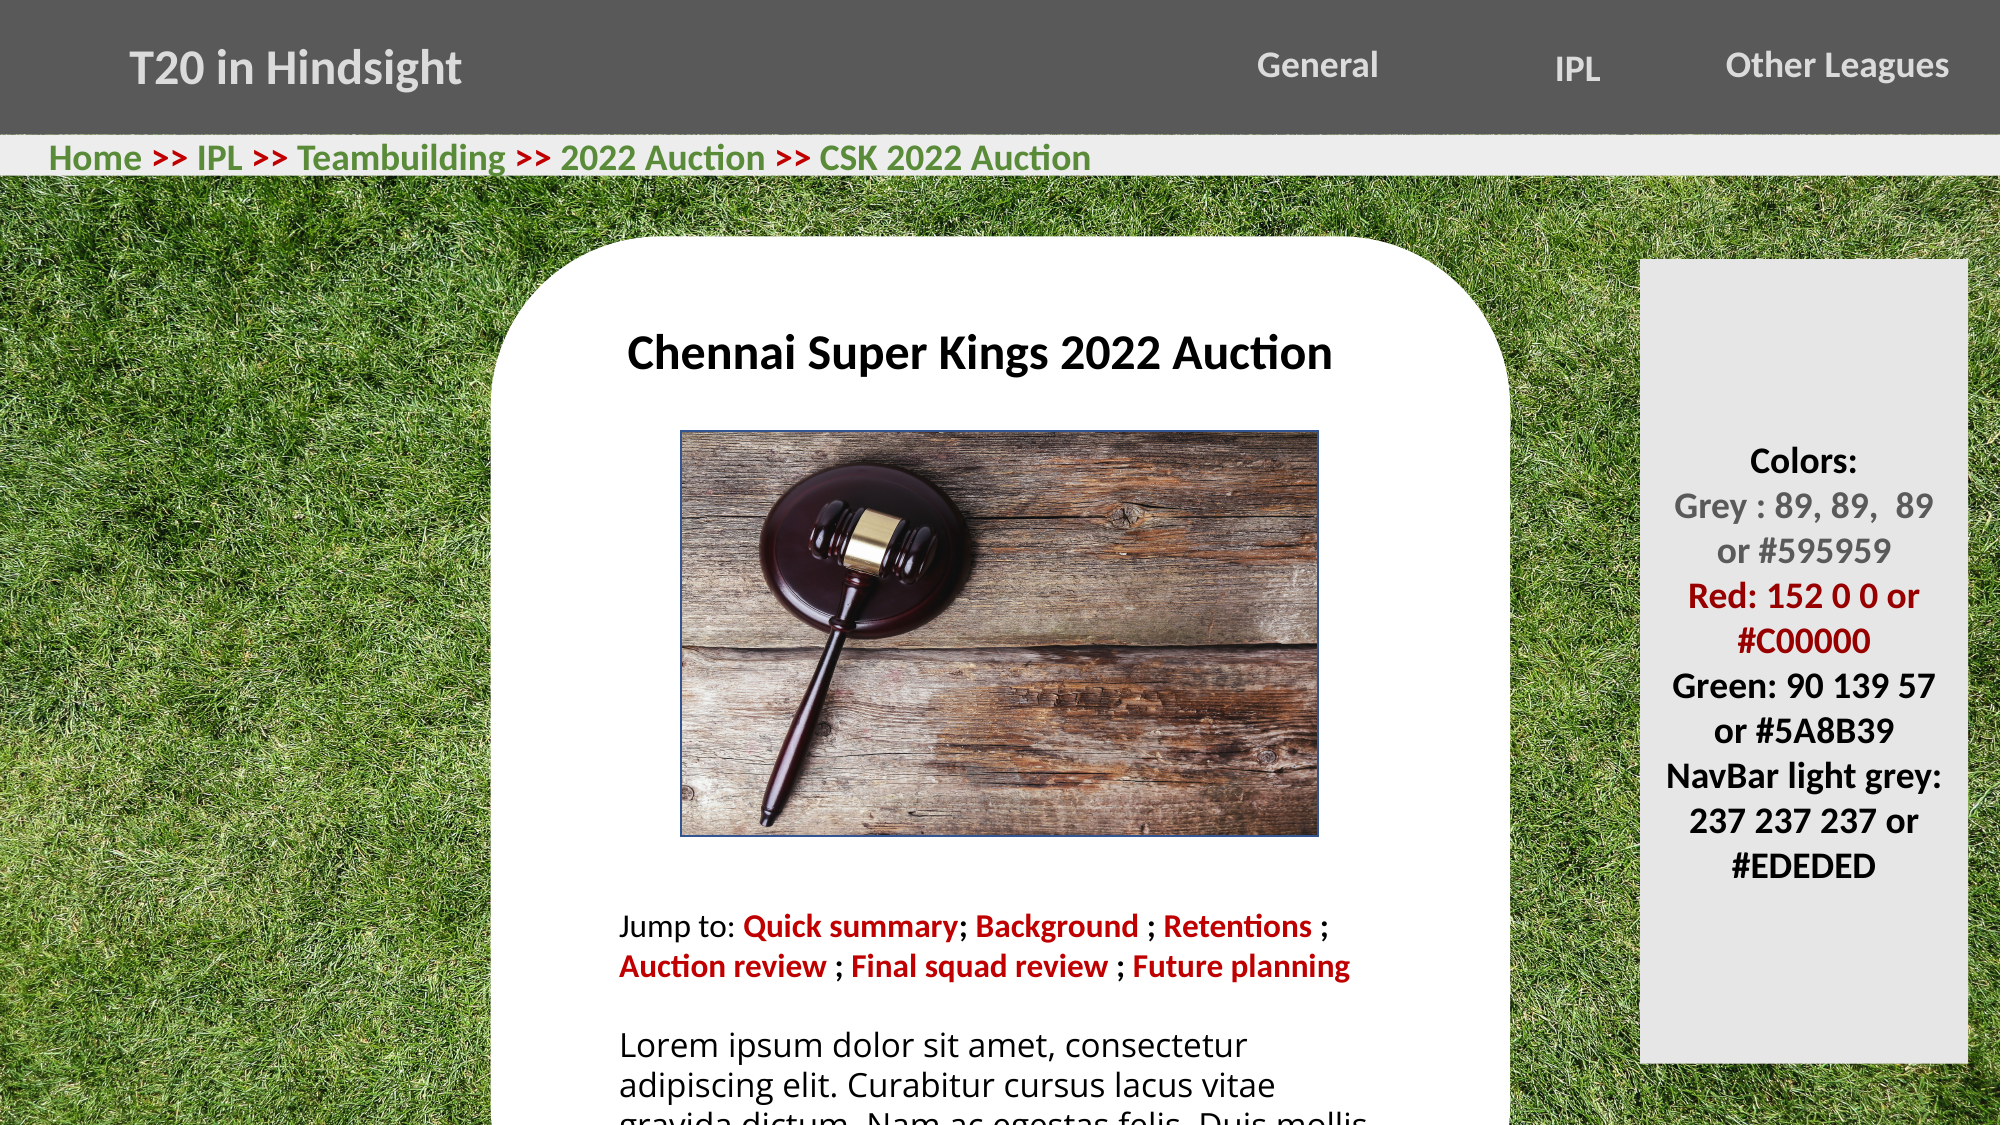

T20 in Hindsight
General
Other Leagues
IPL
    Home >> IPL >> Teambuilding >> 2022 Auction >> CSK 2022 Auction

Colors:
Grey : 89, 89,  89 or #595959
Red: 152 0 0 or #C00000
Green: 90 139 57 or #5A8B39
NavBar light grey: 237 237 237 or #EDEDED
Chennai Super Kings 2022 Auction

Jump to: Quick summary; Background ; Retentions ; Auction review ; Final squad review ; Future planning

Lorem ipsum dolor sit amet, consectetur adipiscing elit. Curabitur cursus lacus vitae gravida dictum. Nam ac egestas felis. Duis mollis, est ultricies eleifend sollicitudin, libero ligula malesuada mi, vel accumsan orci ex eu nibh. Praesent interdum purus vitae quam hendrerit, et semper ex malesuada. Sed vitae semper risus, vehicula scelerisque metus.